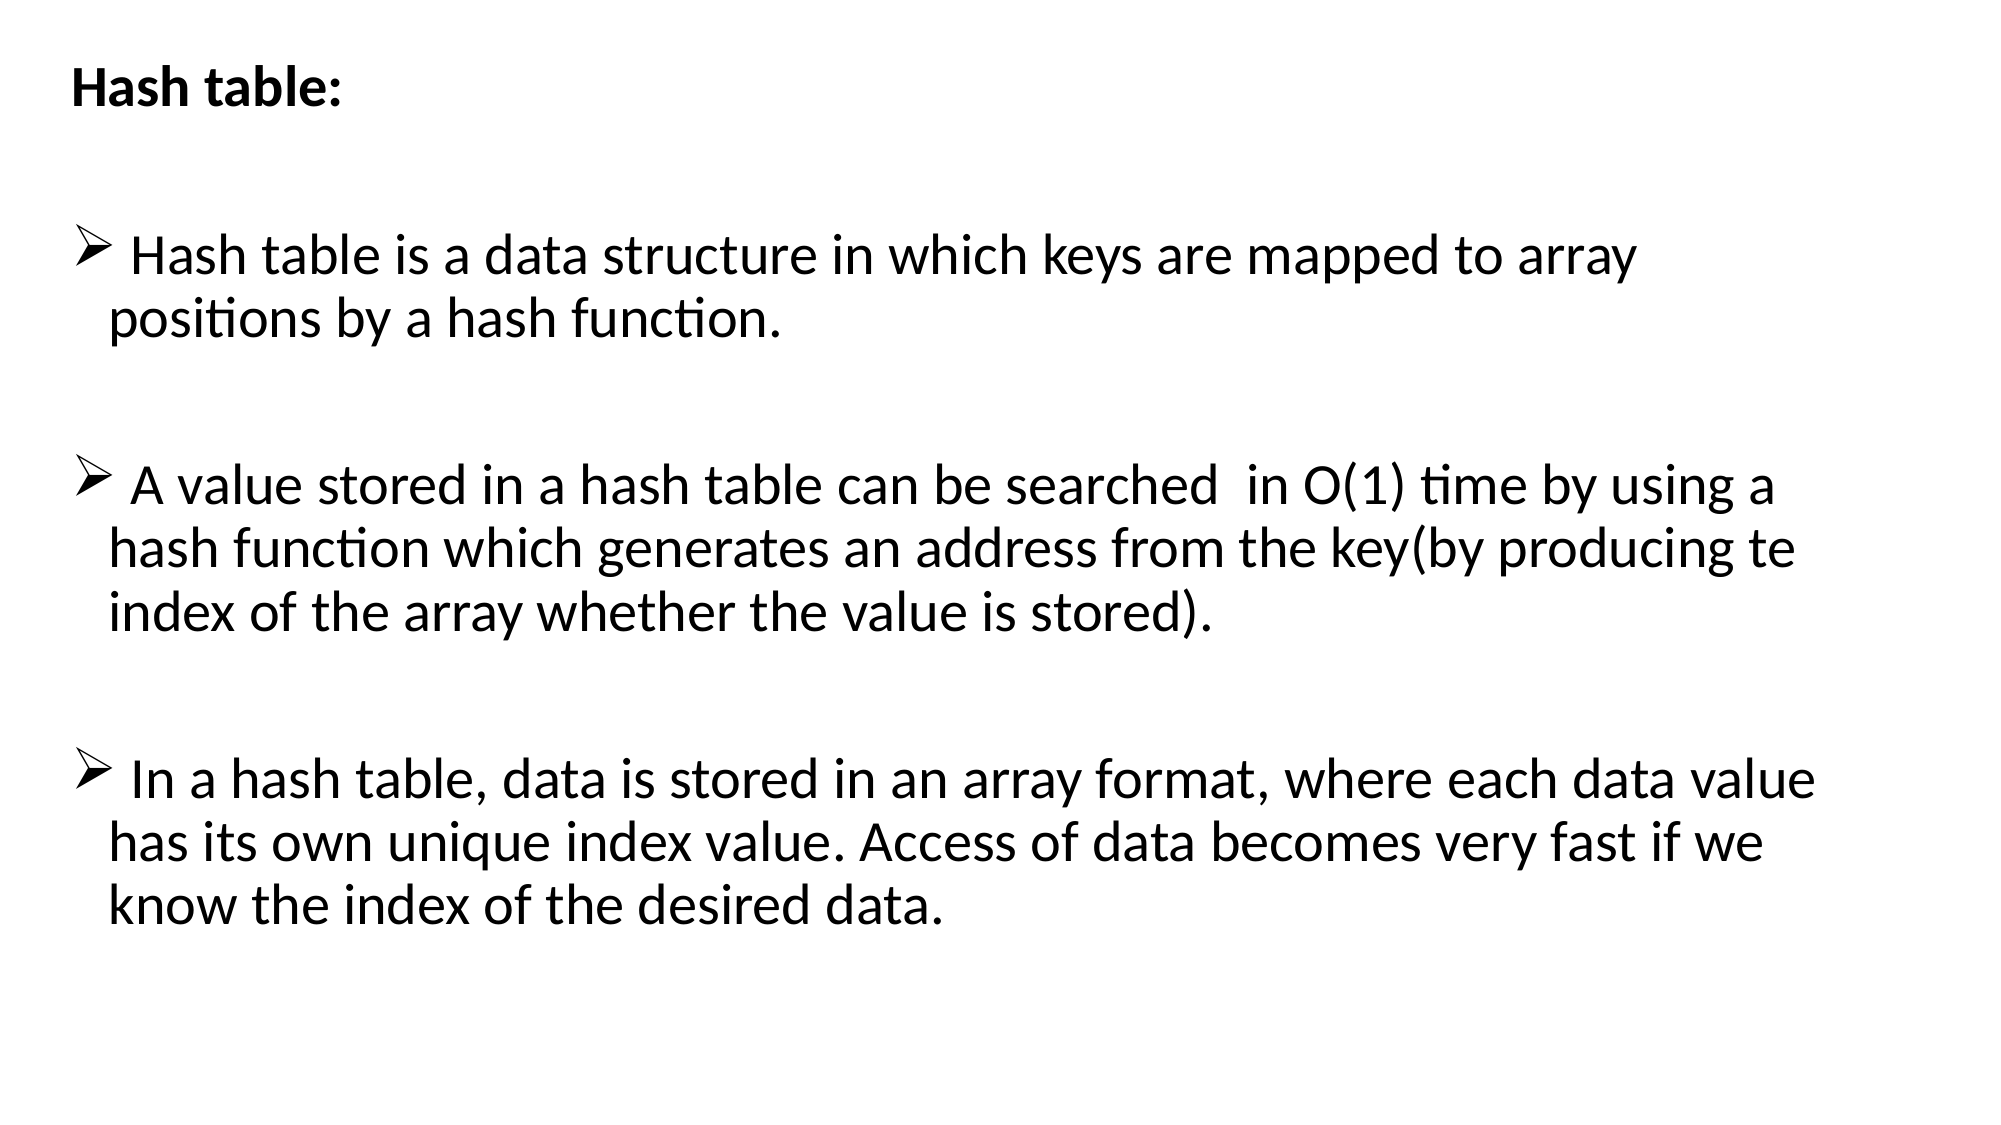

Hash table:

 Hash table is a data structure in which keys are mapped to array positions by a hash function.

 A value stored in a hash table can be searched  in O(1) time by using a hash function which generates an address from the key(by producing te index of the array whether the value is stored).

 In a hash table, data is stored in an array format, where each data value has its own unique index value. Access of data becomes very fast if we know the index of the desired data.